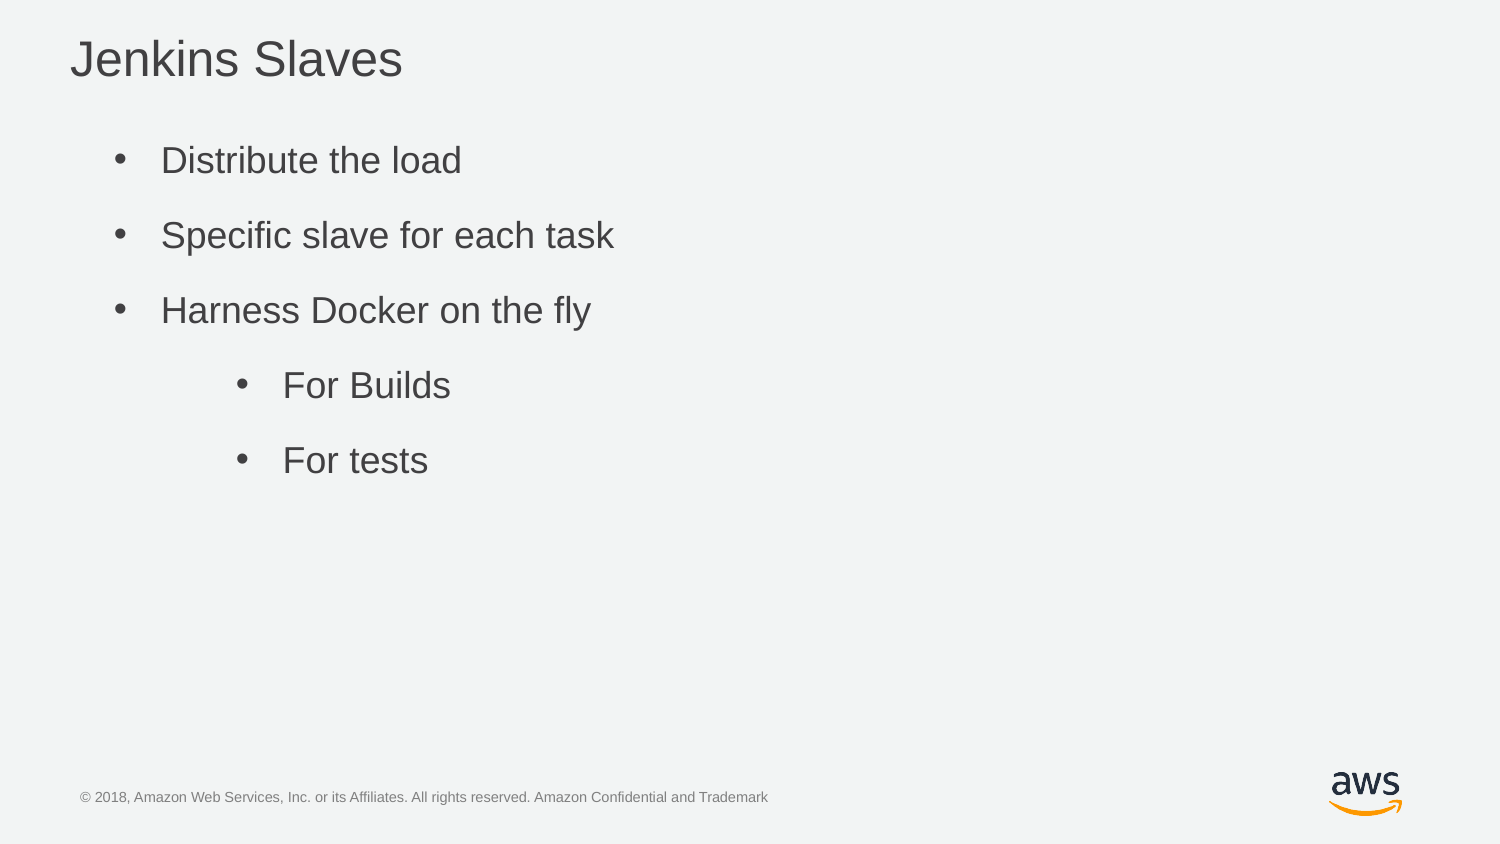

# Jenkins Slaves
Distribute the load
Specific slave for each task
Harness Docker on the fly
For Builds
For tests